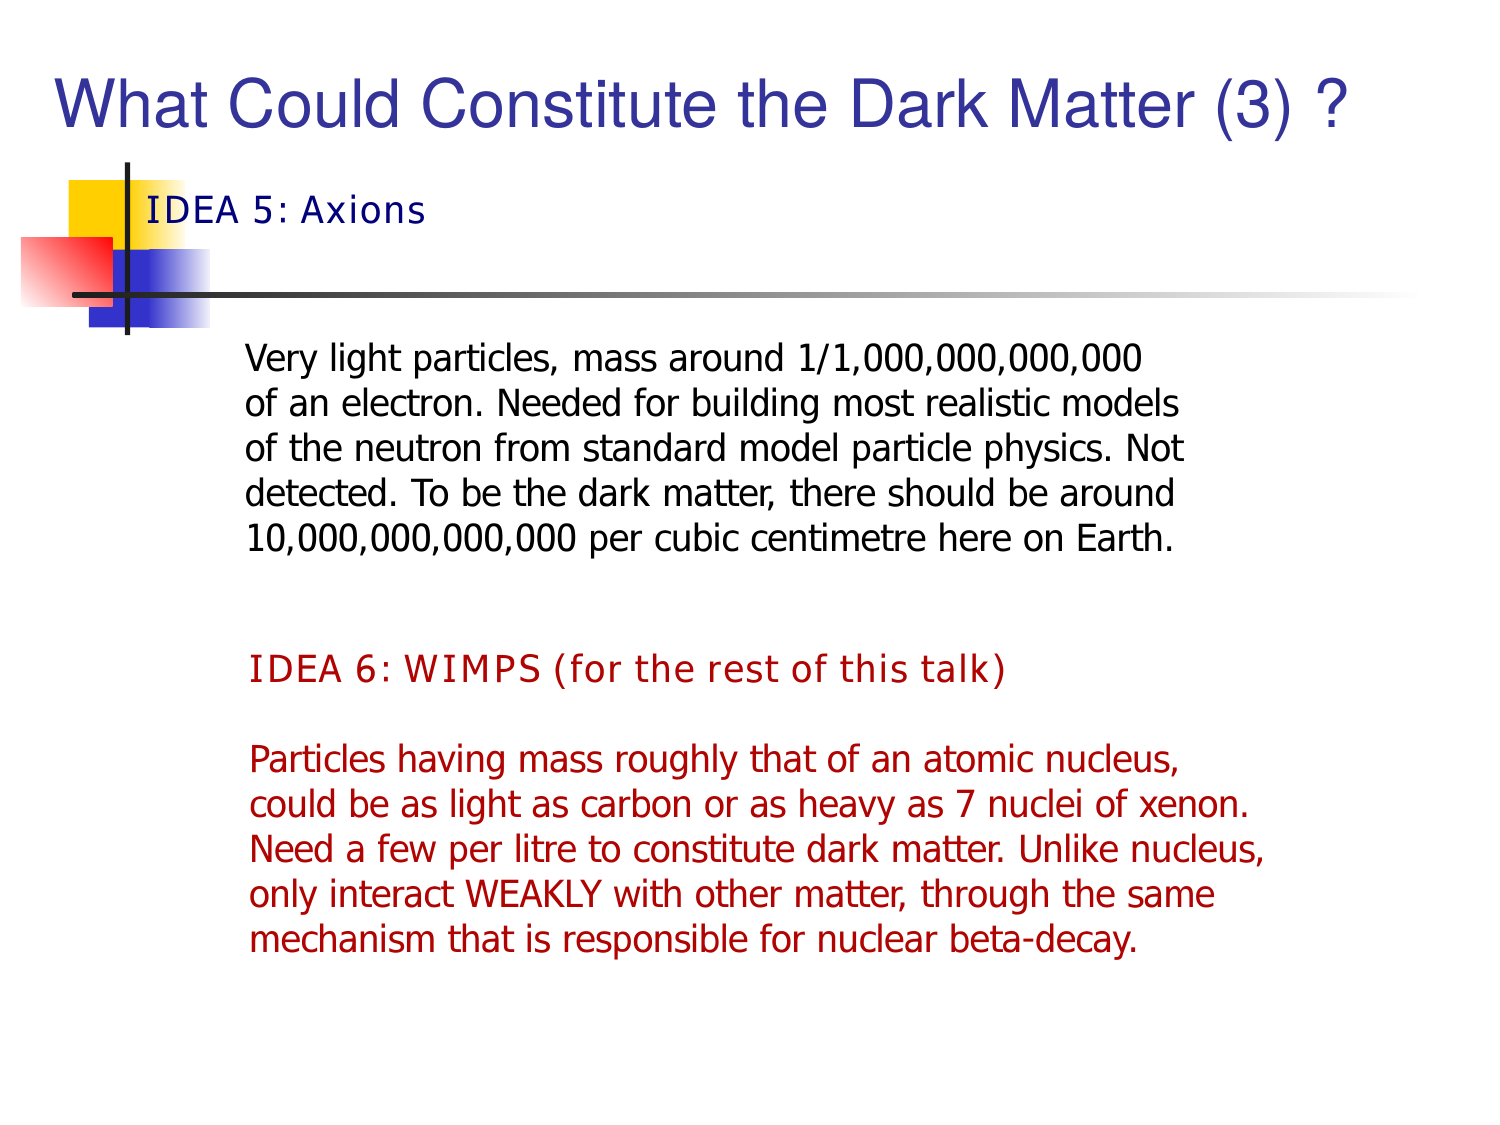

What Could Constitute the Dark Matter (3) ?
IDEA 5: Axions
Very light particles, mass around 1/1,000,000,000,000
of an electron. Needed for building most realistic models
of the neutron from standard model particle physics. Not
detected. To be the dark matter, there should be around
10,000,000,000,000 per cubic centimetre here on Earth.
IDEA 6: WIMPS (for the rest of this talk)

Particles having mass roughly that of an atomic nucleus,
could be as light as carbon or as heavy as 7 nuclei of xenon.
Need a few per litre to constitute dark matter. Unlike nucleus,
only interact WEAKLY with other matter, through the same
mechanism that is responsible for nuclear beta-decay.